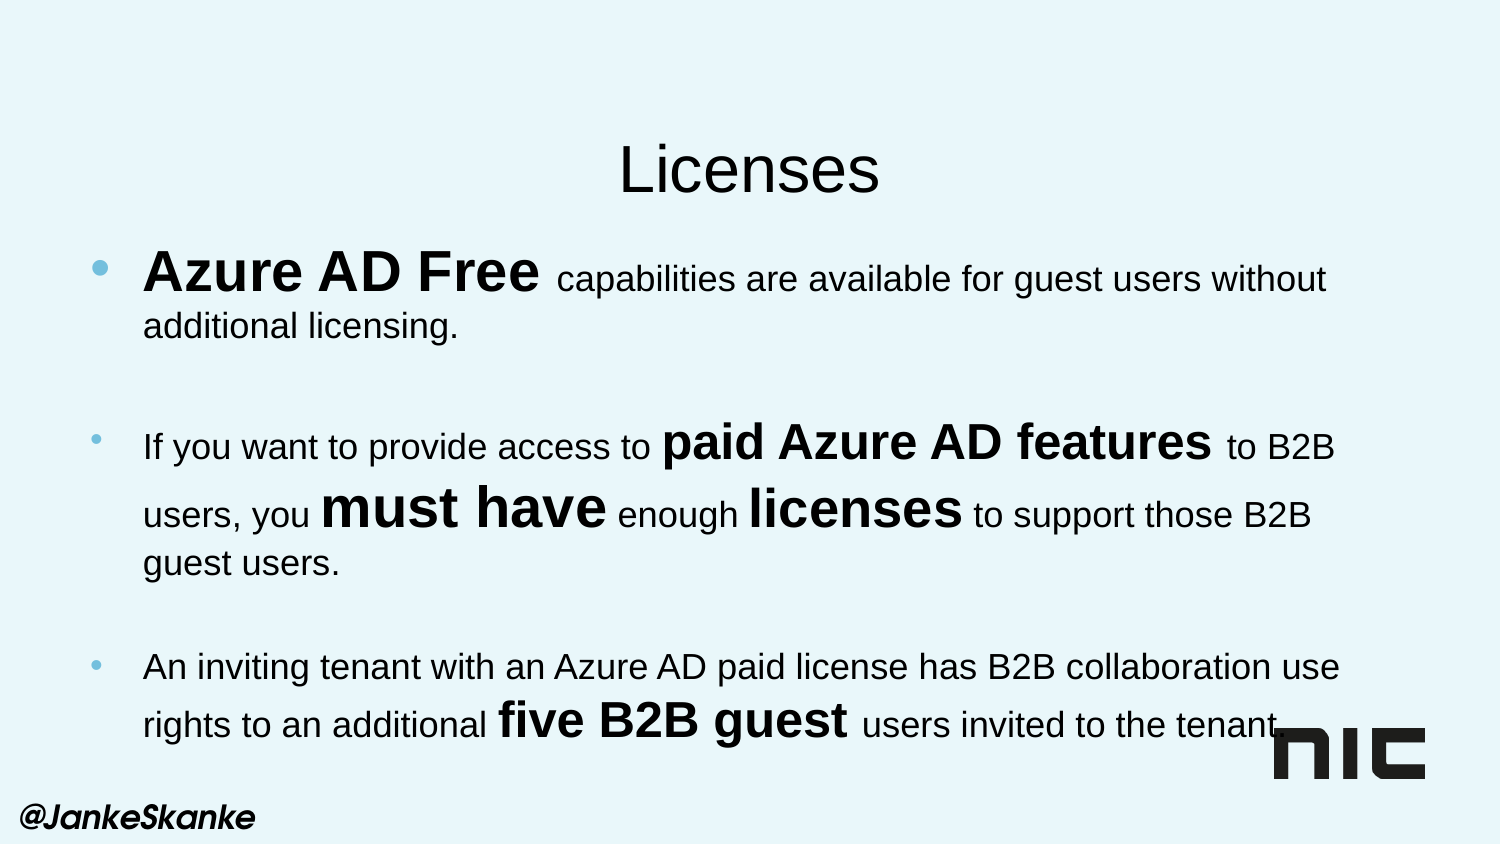

# Licenses
Azure AD Free capabilities are available for guest users without additional licensing.

If you want to provide access to paid Azure AD features to B2B users, you must have enough licenses to support those B2B guest users.

An inviting tenant with an Azure AD paid license has B2B collaboration use rights to an additional five B2B guest users invited to the tenant.
@JankeSkanke